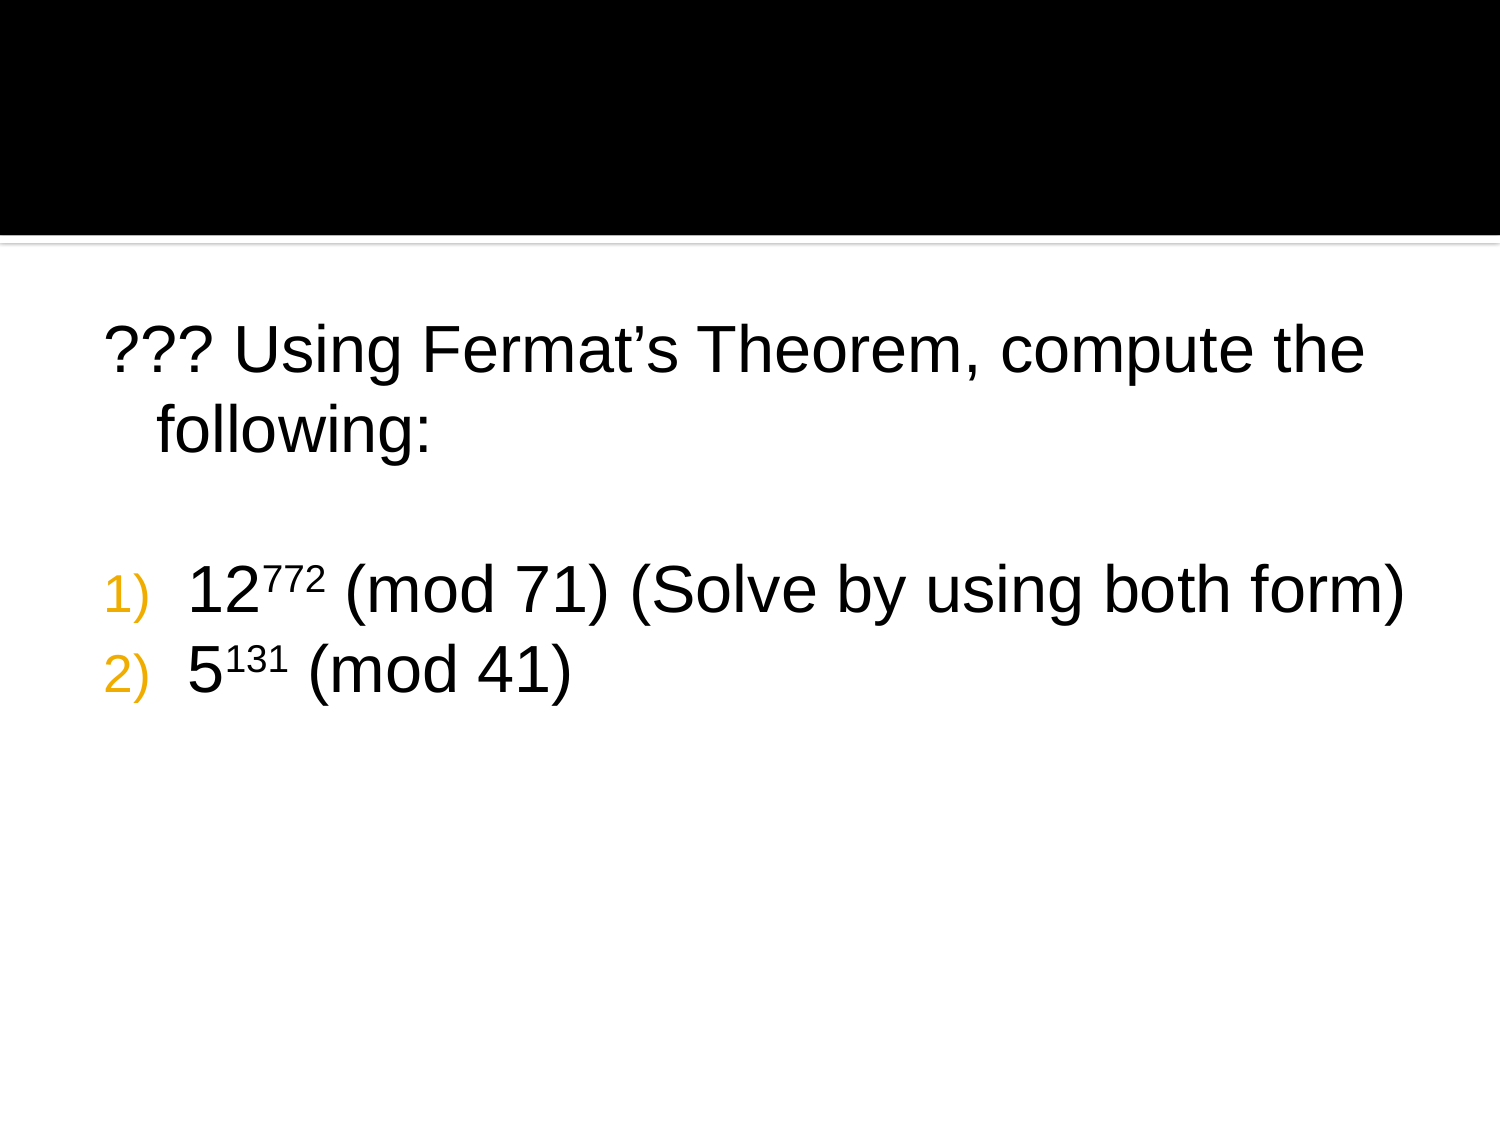

#
??? Using Fermat’s Theorem, compute the following:

12772 (mod 71) (Solve by using both form)
5131 (mod 41)